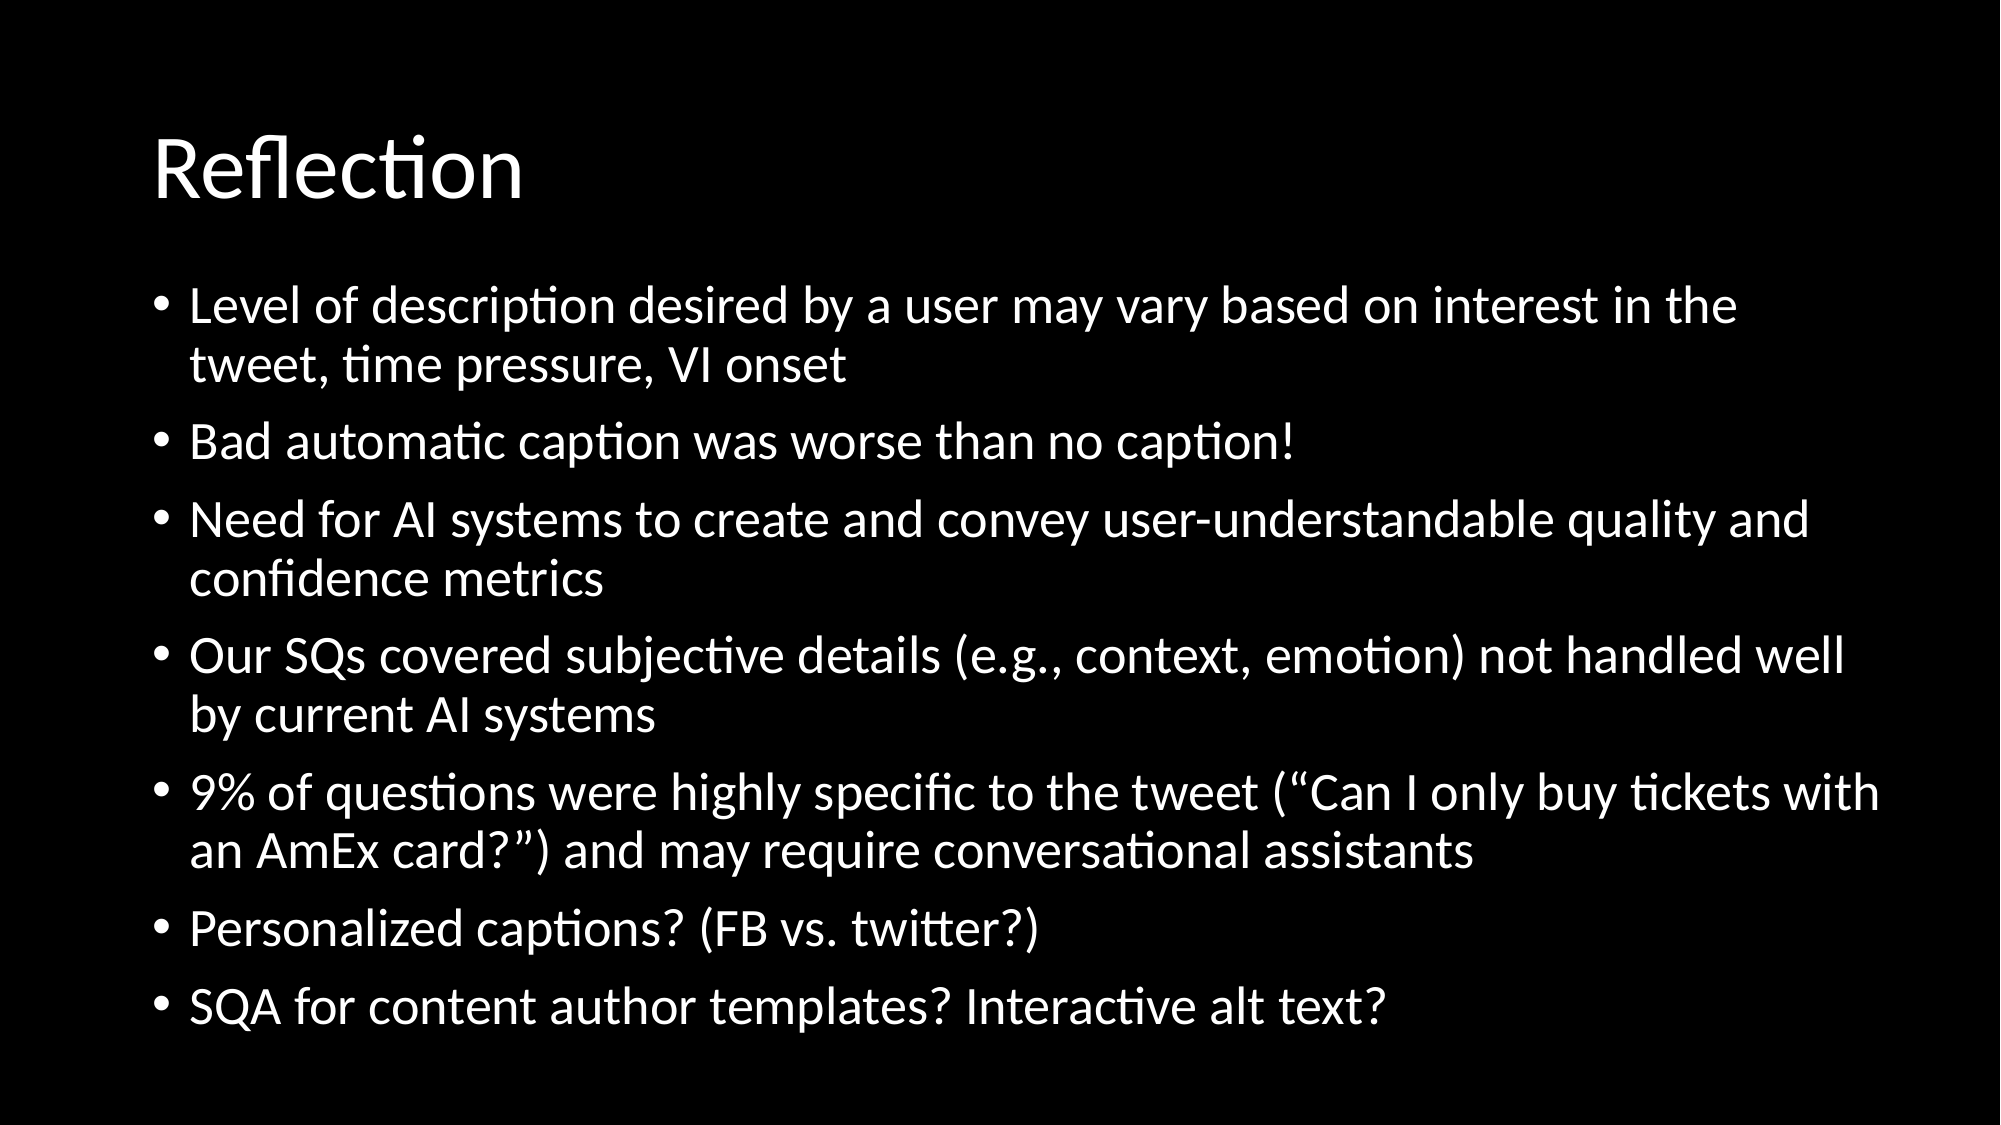

# Reflection
Level of description desired by a user may vary based on interest in the tweet, time pressure, VI onset
Bad automatic caption was worse than no caption!
Need for AI systems to create and convey user-understandable quality and confidence metrics
Our SQs covered subjective details (e.g., context, emotion) not handled well by current AI systems
9% of questions were highly specific to the tweet (“Can I only buy tickets with an AmEx card?”) and may require conversational assistants
Personalized captions? (FB vs. twitter?)
SQA for content author templates? Interactive alt text?